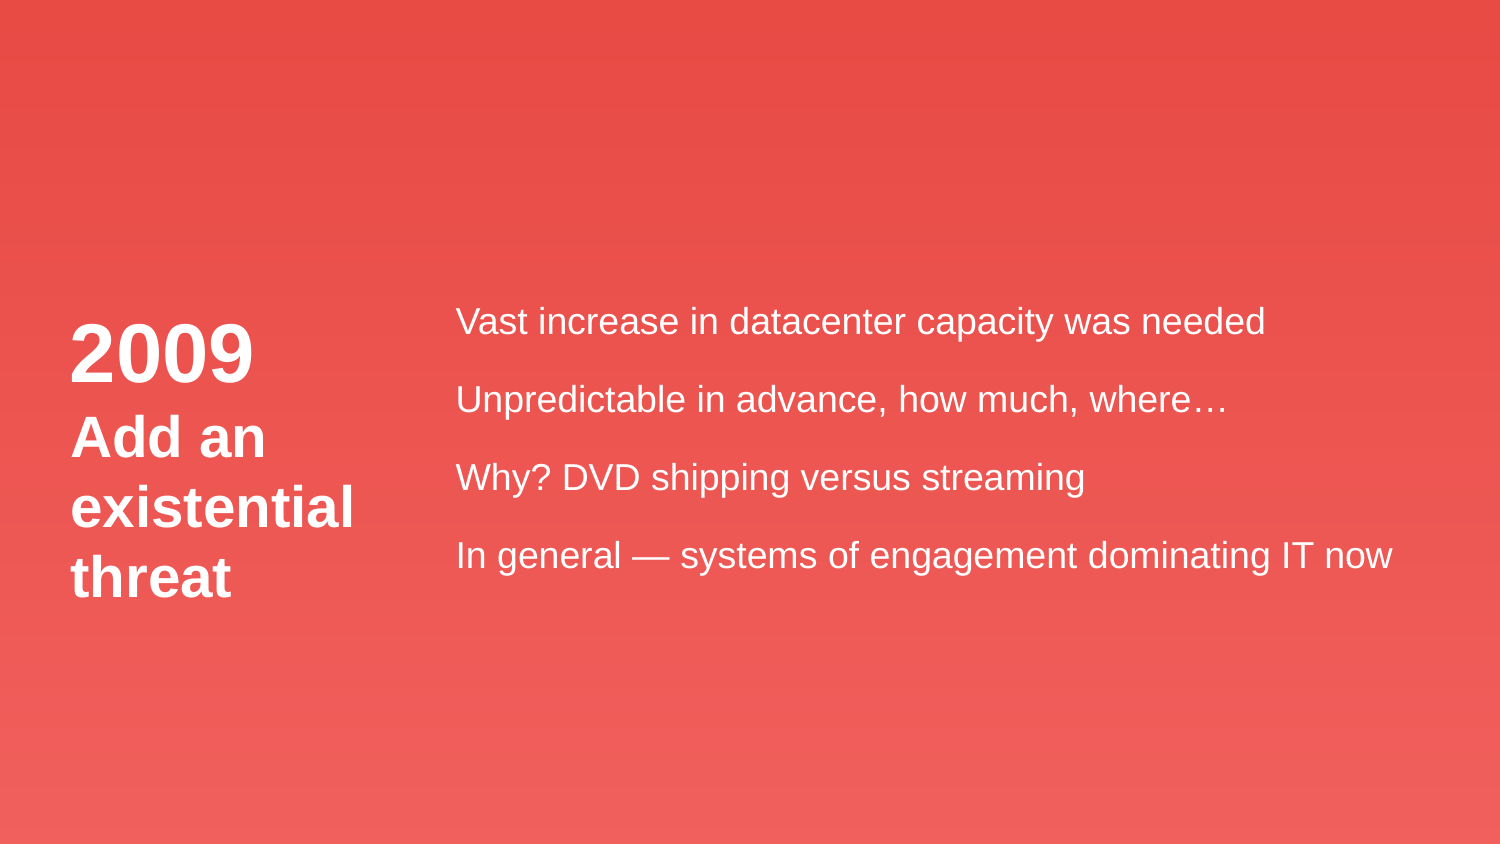

2009
Vast increase in datacenter capacity was needed
Unpredictable in advance, how much, where…
Why? DVD shipping versus streaming
In general — systems of engagement dominating IT now
Add an existential threat